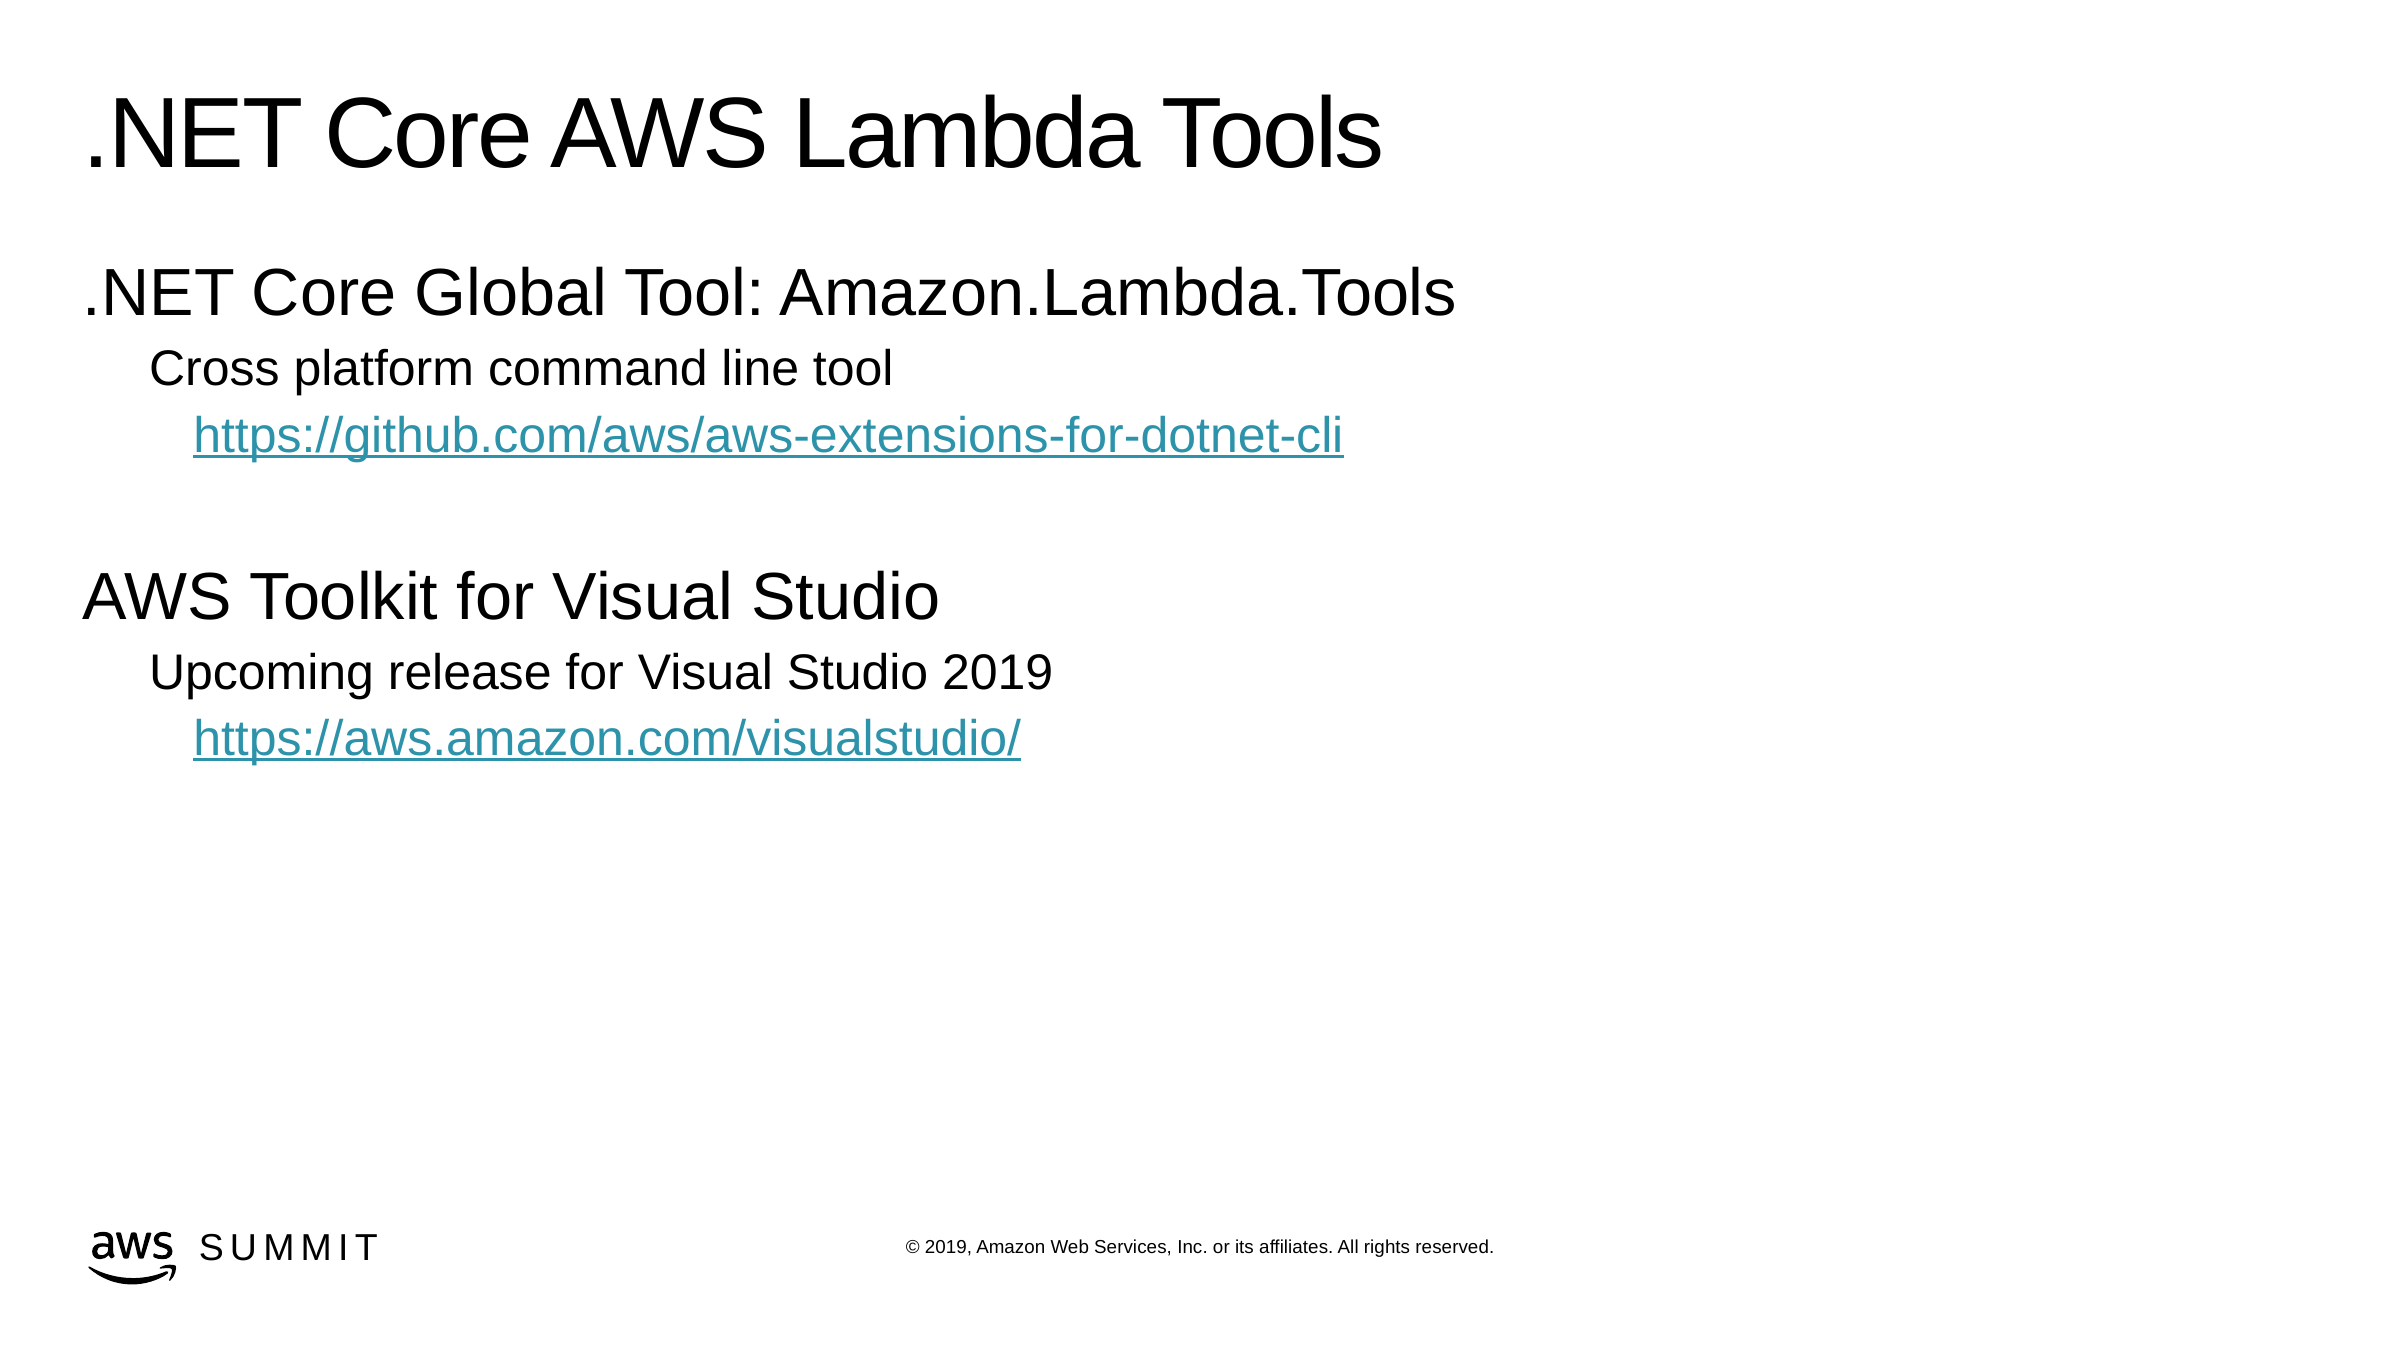

# .NET Core AWS Lambda Tools
.NET Core Global Tool: Amazon.Lambda.Tools
Cross platform command line tool
https://github.com/aws/aws-extensions-for-dotnet-cli

AWS Toolkit for Visual Studio
Upcoming release for Visual Studio 2019
https://aws.amazon.com/visualstudio/